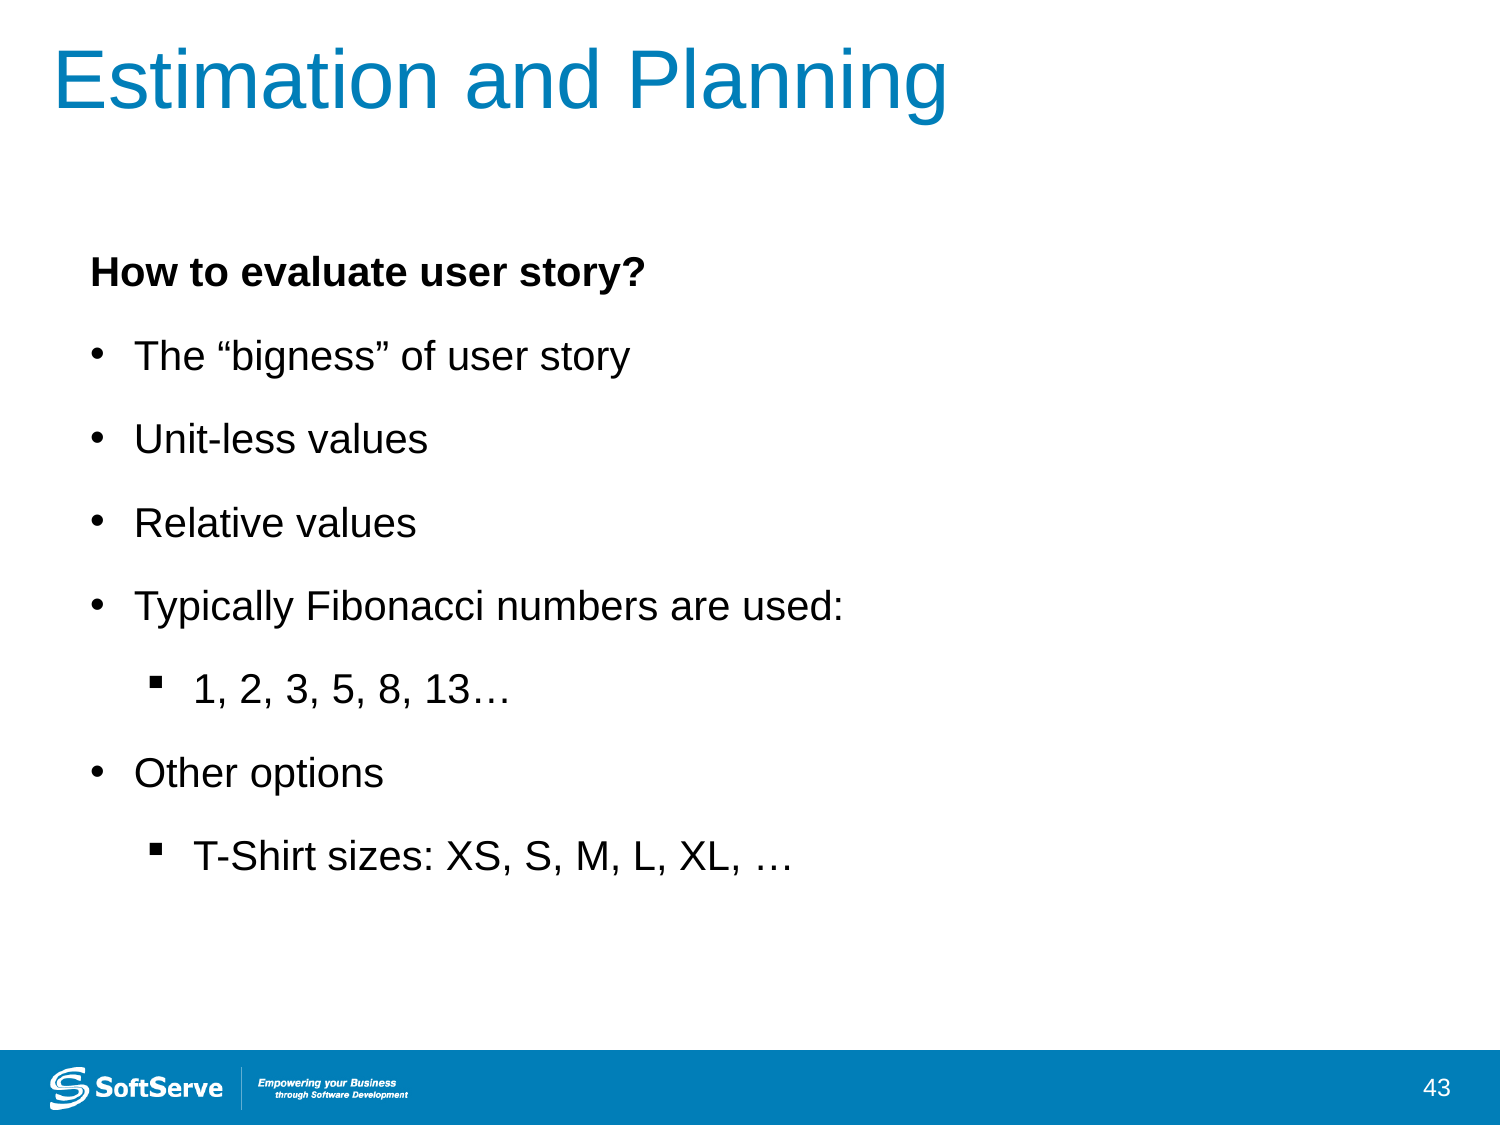

# Estimation and Planning
How to evaluate user story?
The “bigness” of user story
Unit-less values
Relative values
Typically Fibonacci numbers are used:
1, 2, 3, 5, 8, 13…
Other options
T-Shirt sizes: XS, S, M, L, XL, …
43